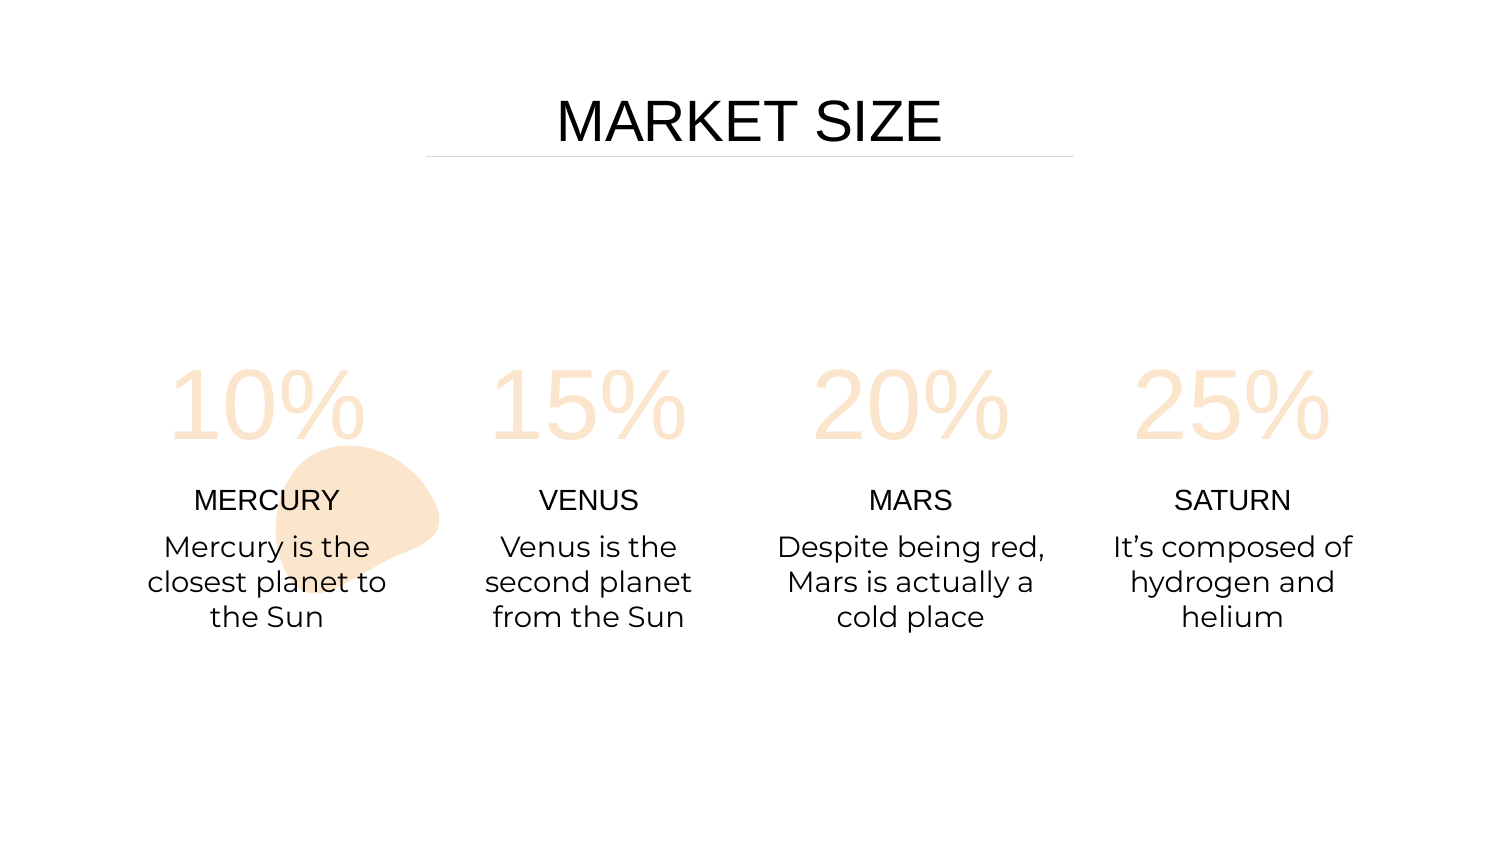

# MARKET SIZE
10%
15%
20%
25%
MERCURY
VENUS
MARS
SATURN
Mercury is the closest planet to the Sun
Venus is the second planet from the Sun
Despite being red, Mars is actually a cold place
It’s composed of hydrogen and helium